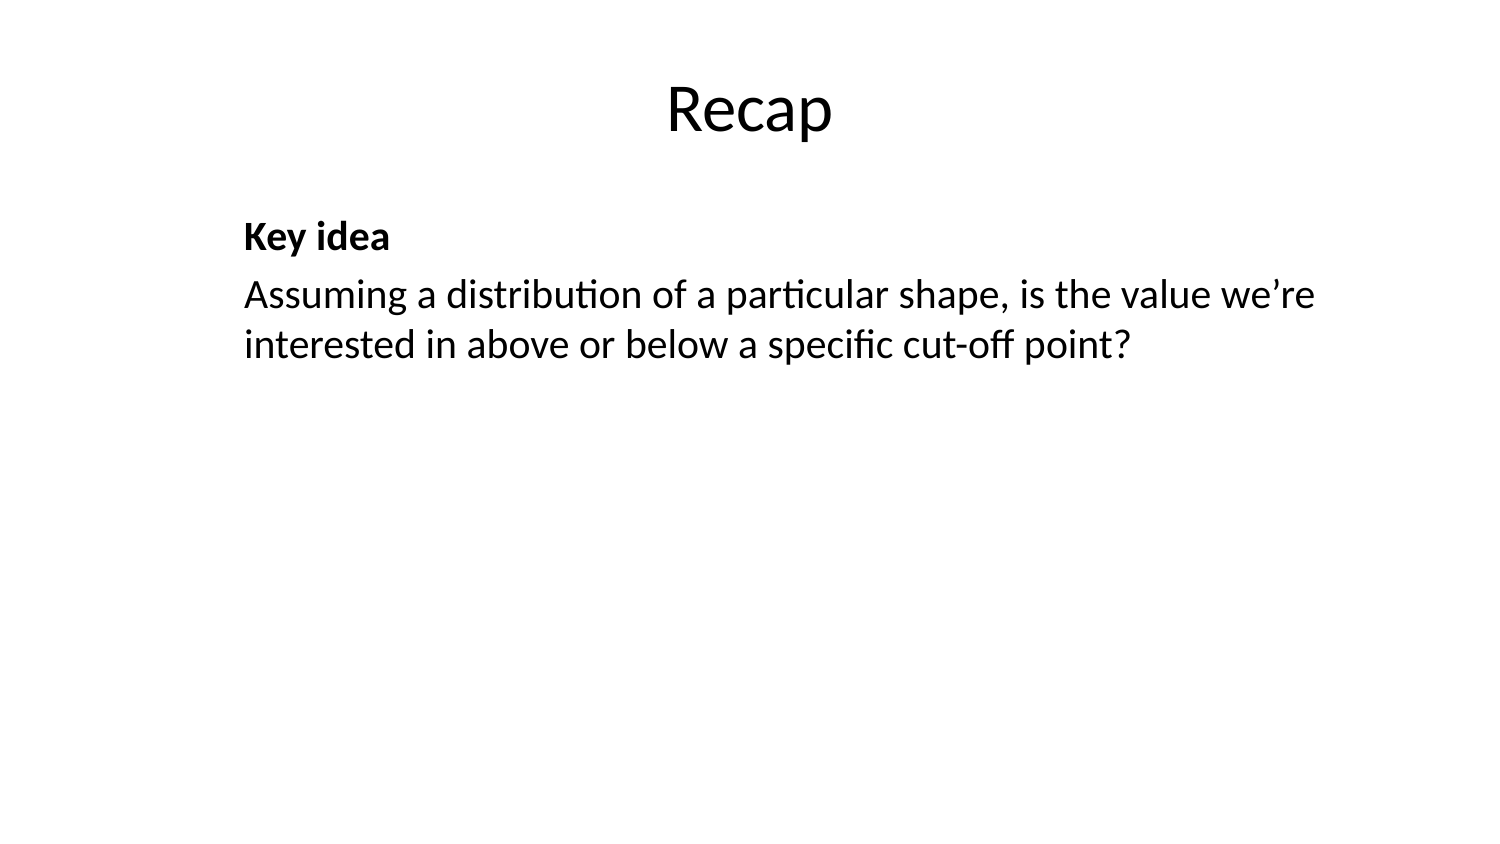

# Recap
Key idea
Assuming a distribution of a particular shape, is the value we’re interested in above or below a specific cut-off point?